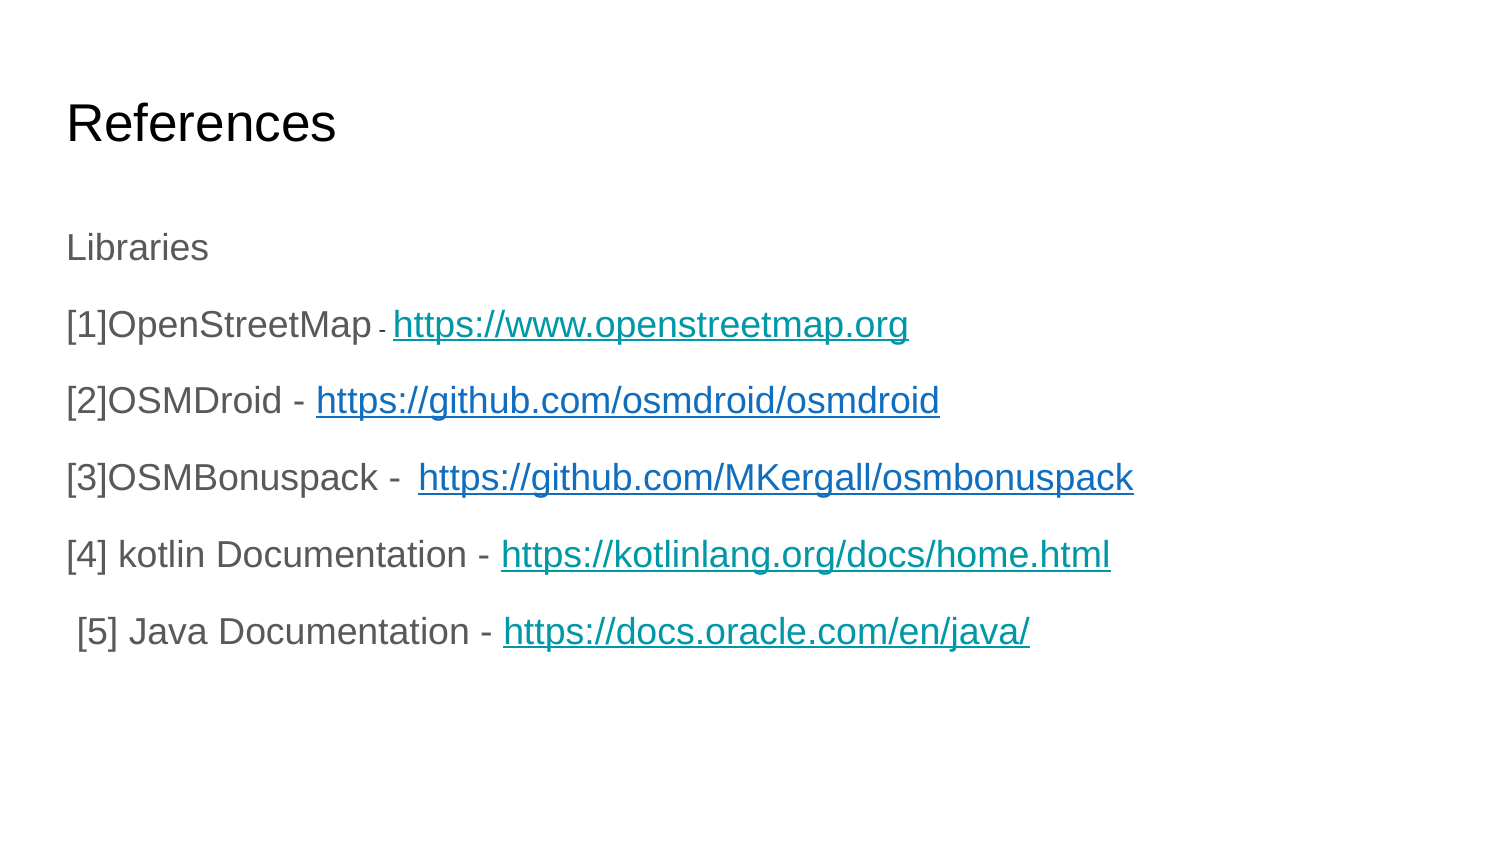

# References
Libraries
[1]OpenStreetMap - https://www.openstreetmap.org
[2]OSMDroid - https://github.com/osmdroid/osmdroid
[3]OSMBonuspack -  https://github.com/MKergall/osmbonuspack
[4] kotlin Documentation - https://kotlinlang.org/docs/home.html
 [5] Java Documentation - https://docs.oracle.com/en/java/